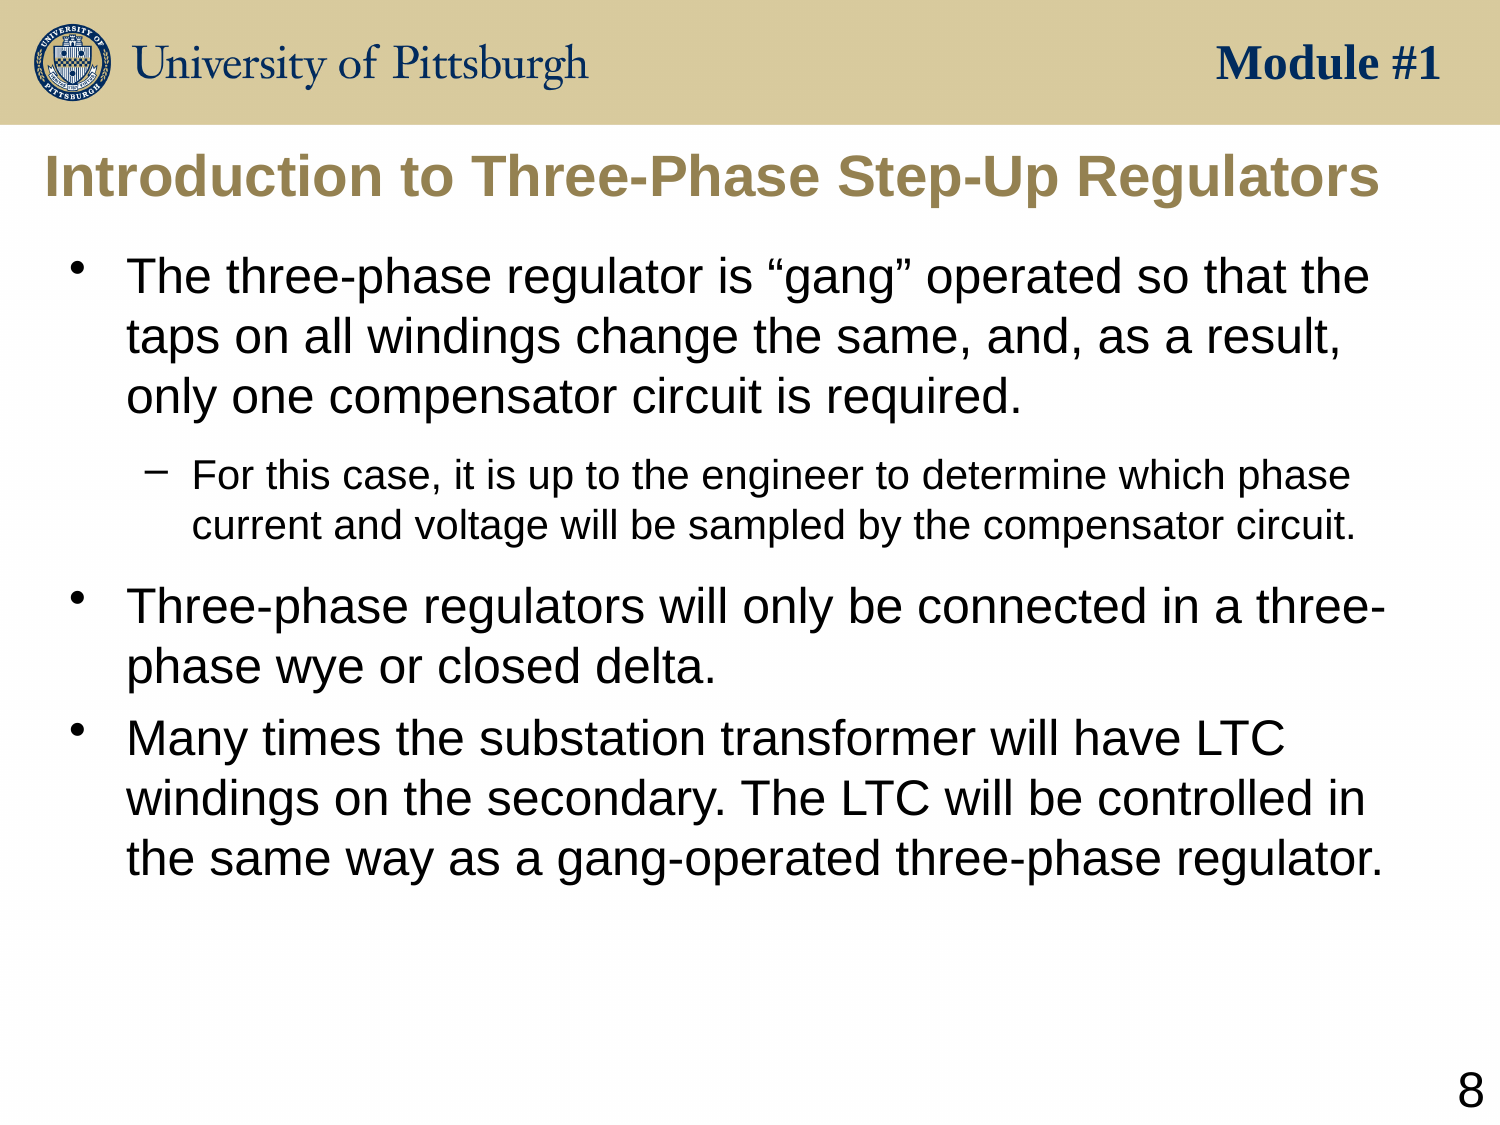

Module #1
# Introduction to Three-Phase Step-Up Regulators
The three-phase regulator is “gang” operated so that the taps on all windings change the same, and, as a result, only one compensator circuit is required.
For this case, it is up to the engineer to determine which phase current and voltage will be sampled by the compensator circuit.
Three-phase regulators will only be connected in a three-phase wye or closed delta.
Many times the substation transformer will have LTC windings on the secondary. The LTC will be controlled in the same way as a gang-operated three-phase regulator.

8